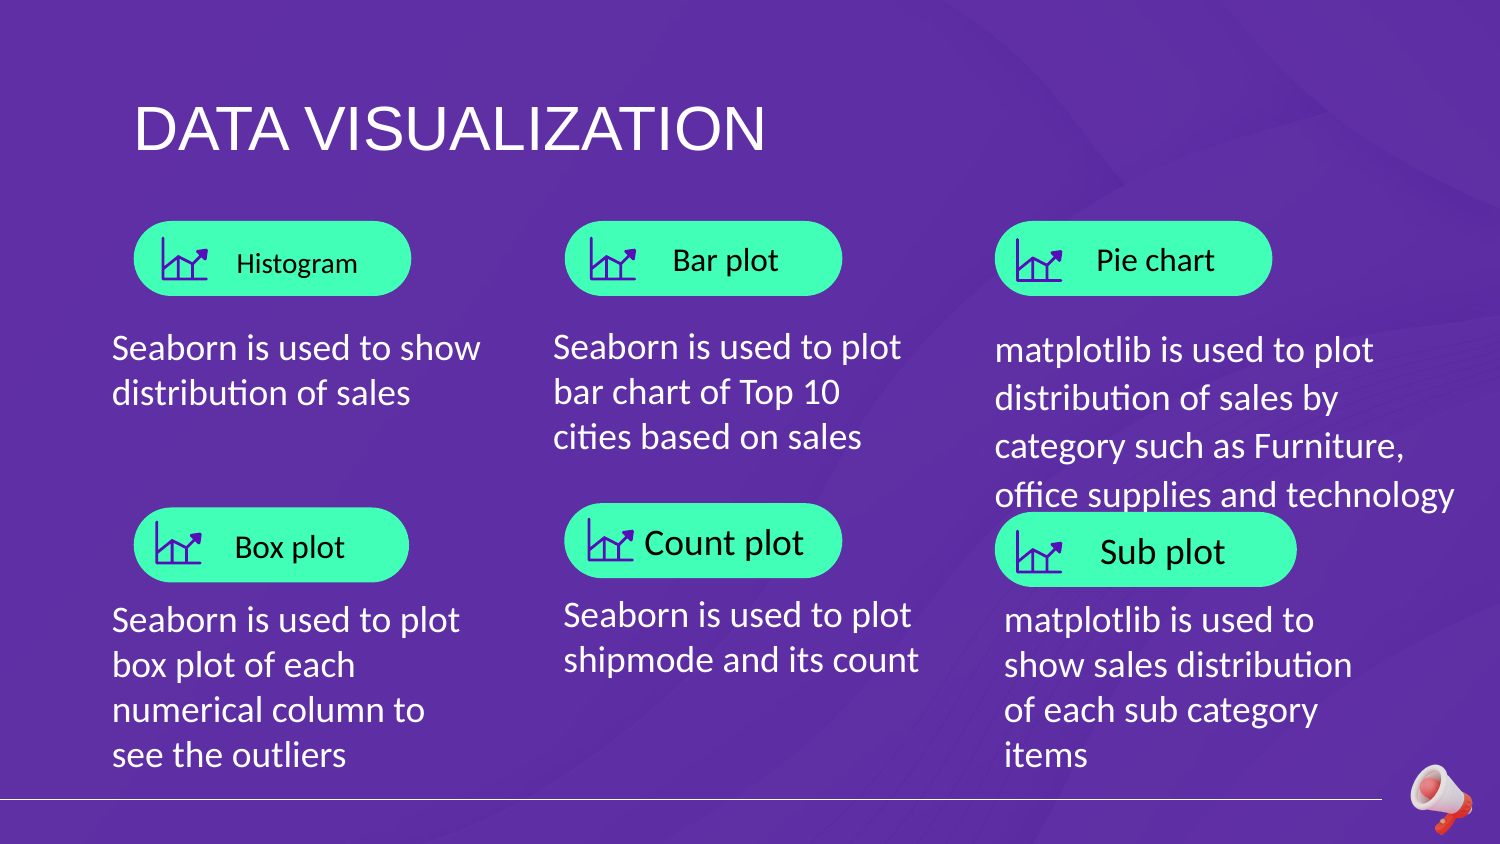

# DATA VISUALIZATION
         Histogram
       Bar plot
       Pie chart

matplotlib is used to plot distribution of sales by category such as Furniture, office supplies and technology
Seaborn is used to show distribution of sales
Seaborn is used to plot bar chart of Top 10 cities based on sales
      Count plot
      Box plot
    Sub plot

Seaborn is used to plot shipmode and its count
Seaborn is used to plot box plot of each numerical column to see the outliers
matplotlib is used to show sales distribution of each sub category items